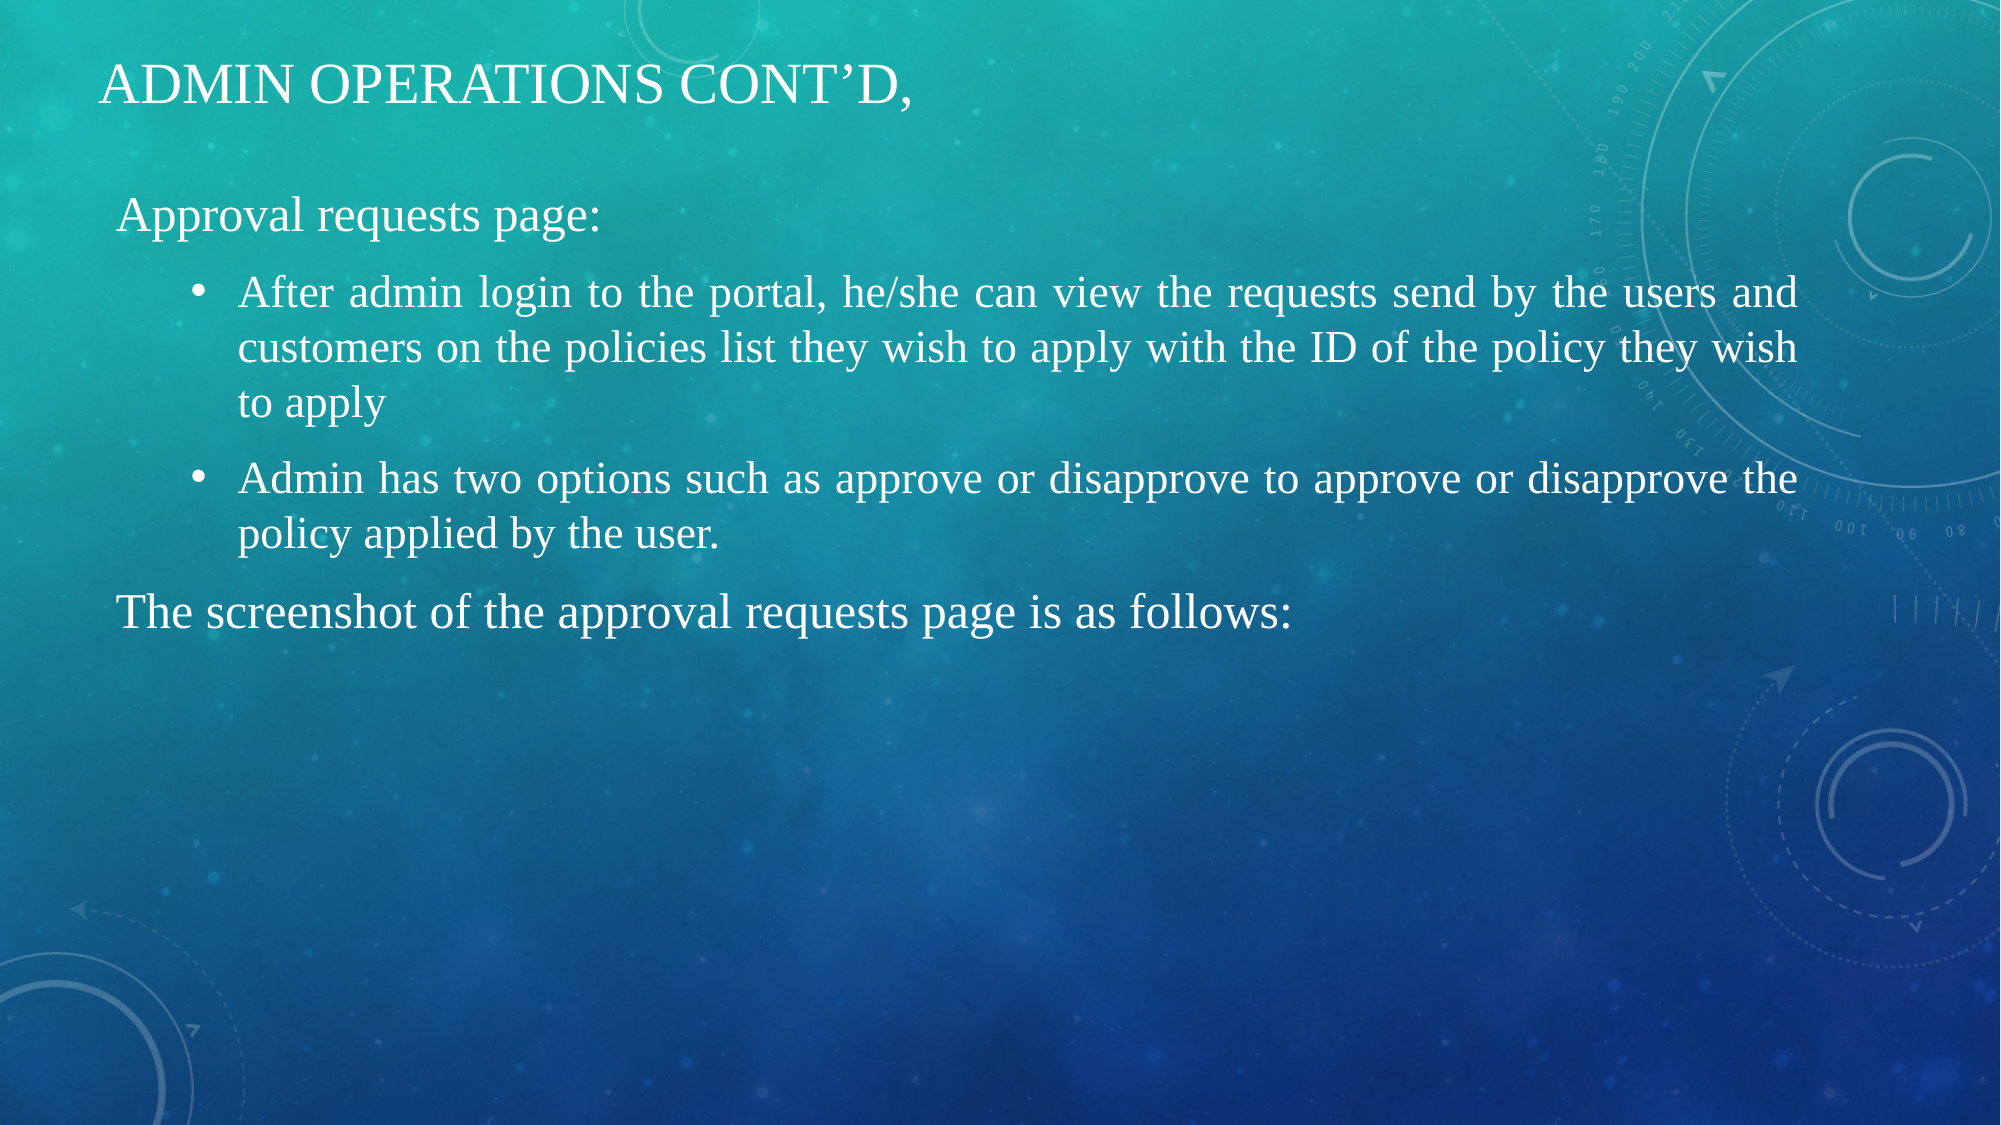

Admin Operations Cont’d,
Approval requests page:
After admin login to the portal, he/she can view the requests send by the users and customers on the policies list they wish to apply with the ID of the policy they wish to apply
Admin has two options such as approve or disapprove to approve or disapprove the policy applied by the user.
The screenshot of the approval requests page is as follows: